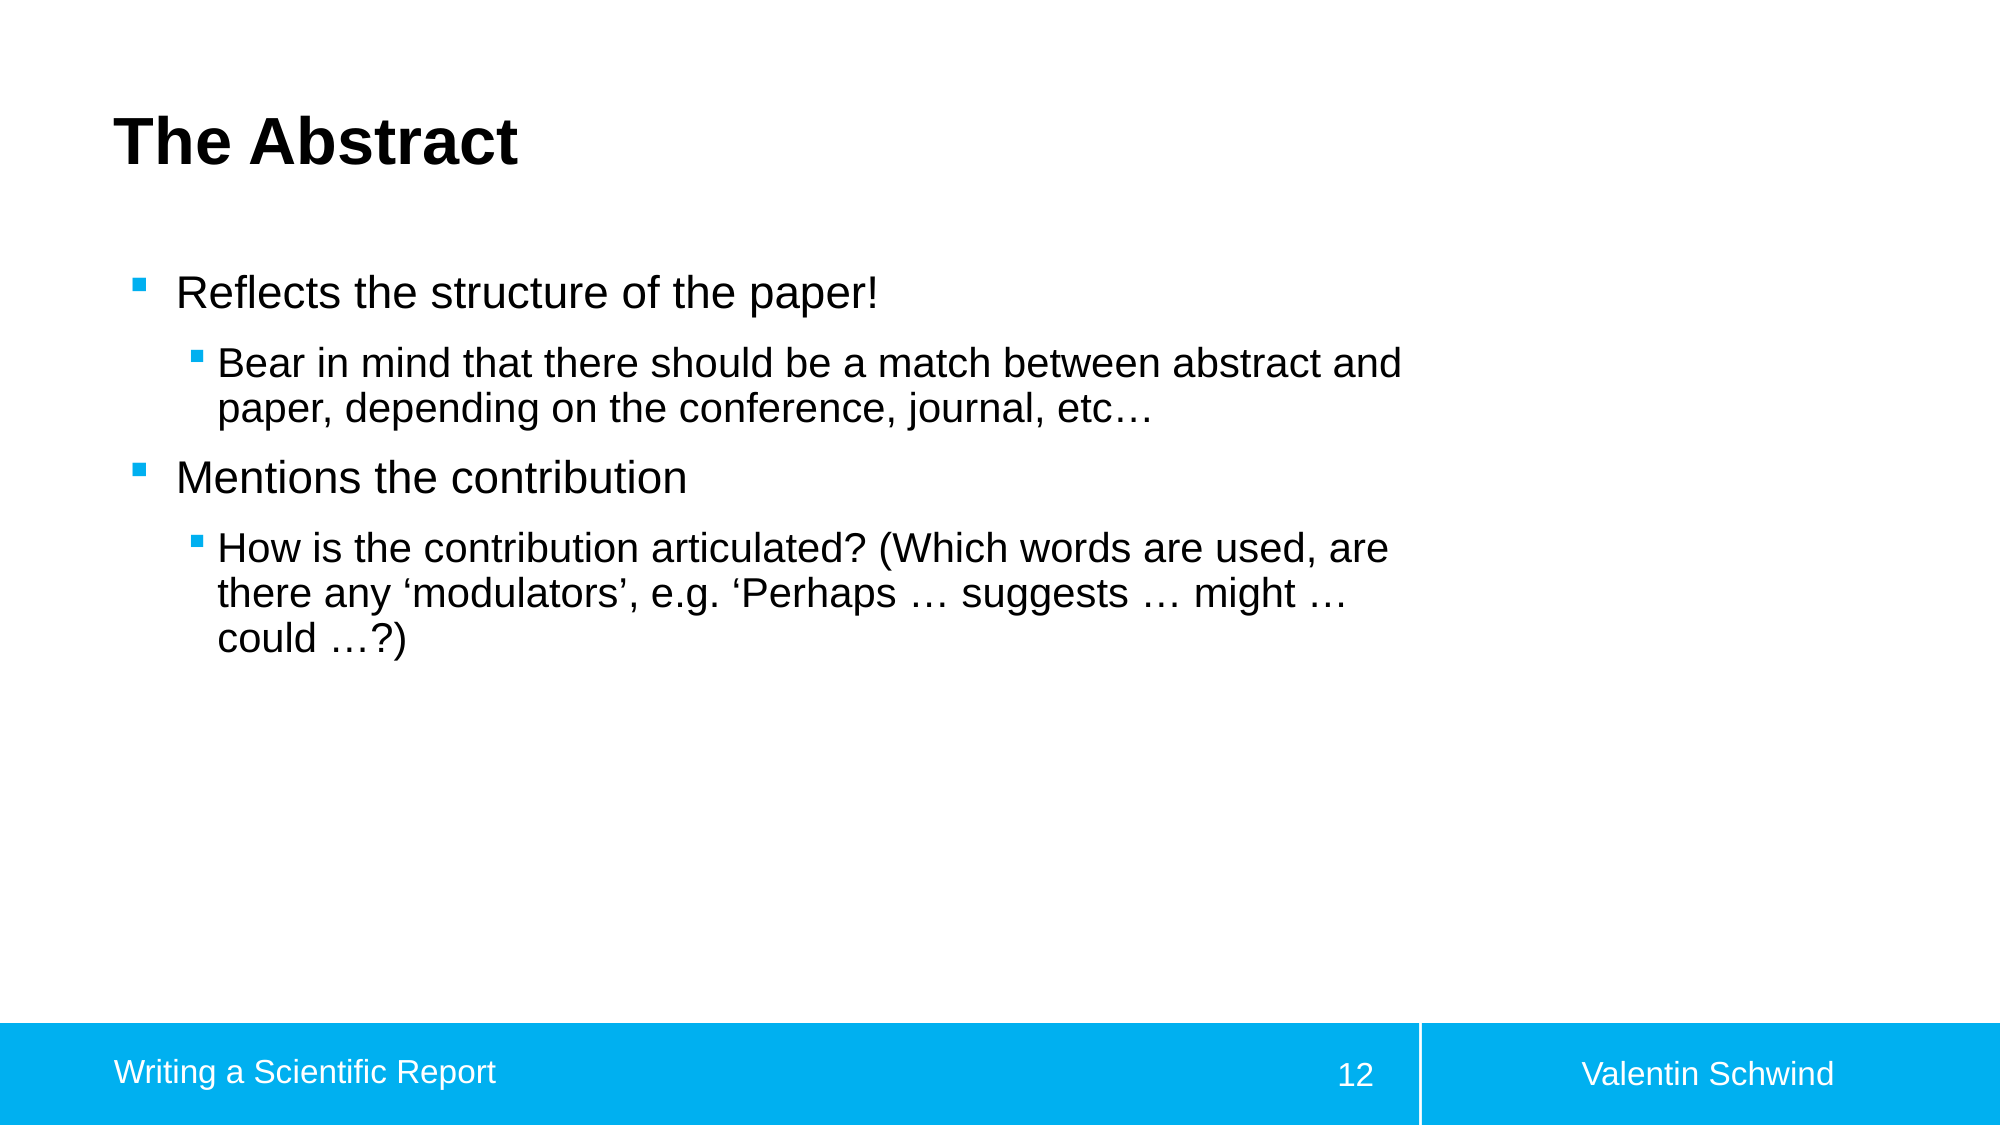

# The Abstract

Reflects the structure of the paper!
Bear in mind that there should be a match between abstract and paper, depending on the conference, journal, etc…
Mentions the contribution
How is the contribution articulated? (Which words are used, are there any ‘modulators’, e.g. ‘Perhaps … suggests … might … could …?)

Valentin Schwind
Writing a Scientific Report
12